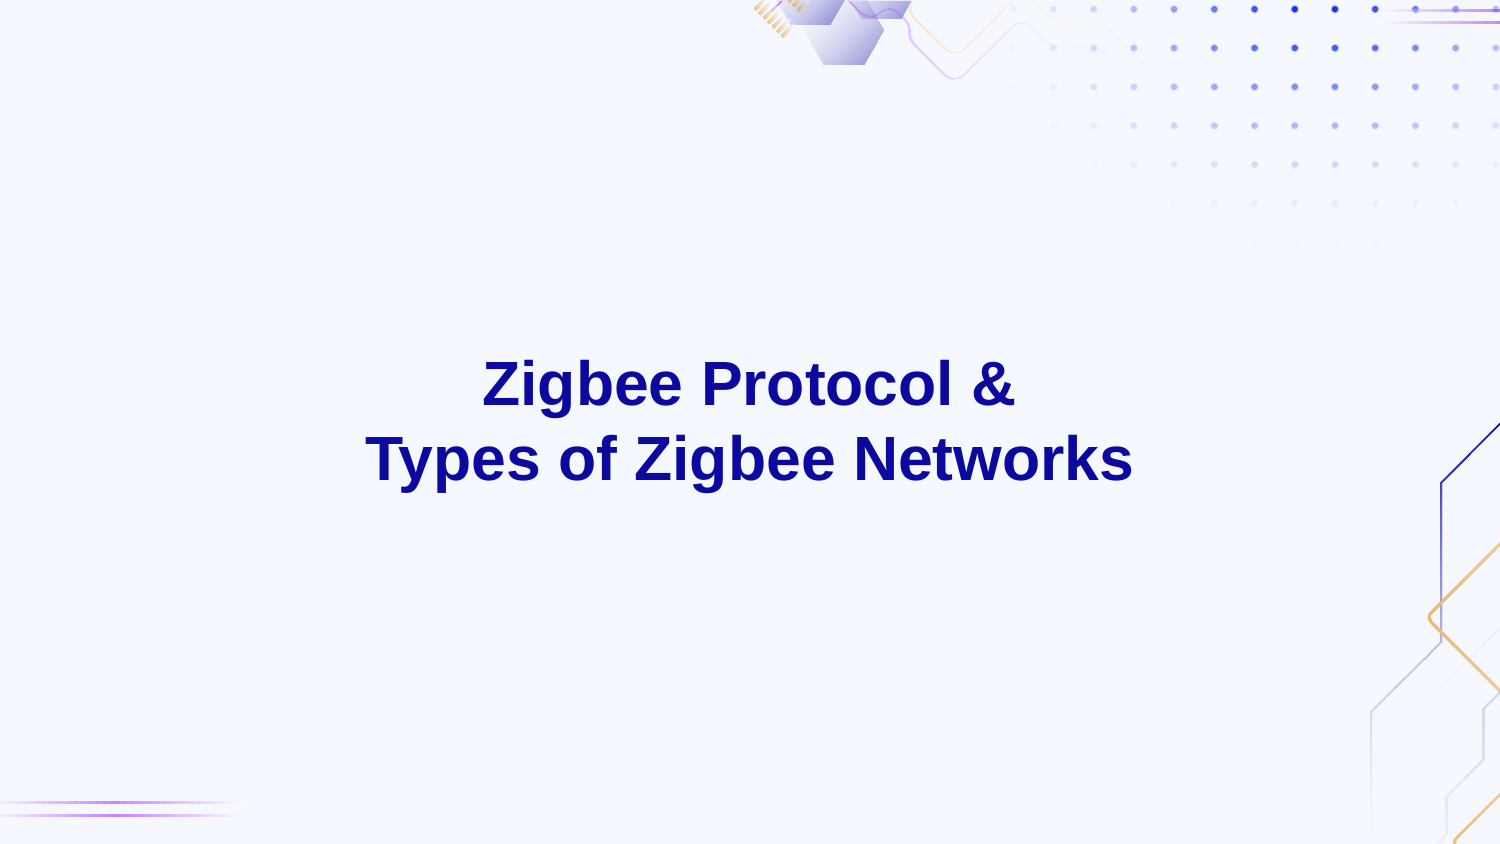

# Zigbee Protocol & Types of Zigbee Networks